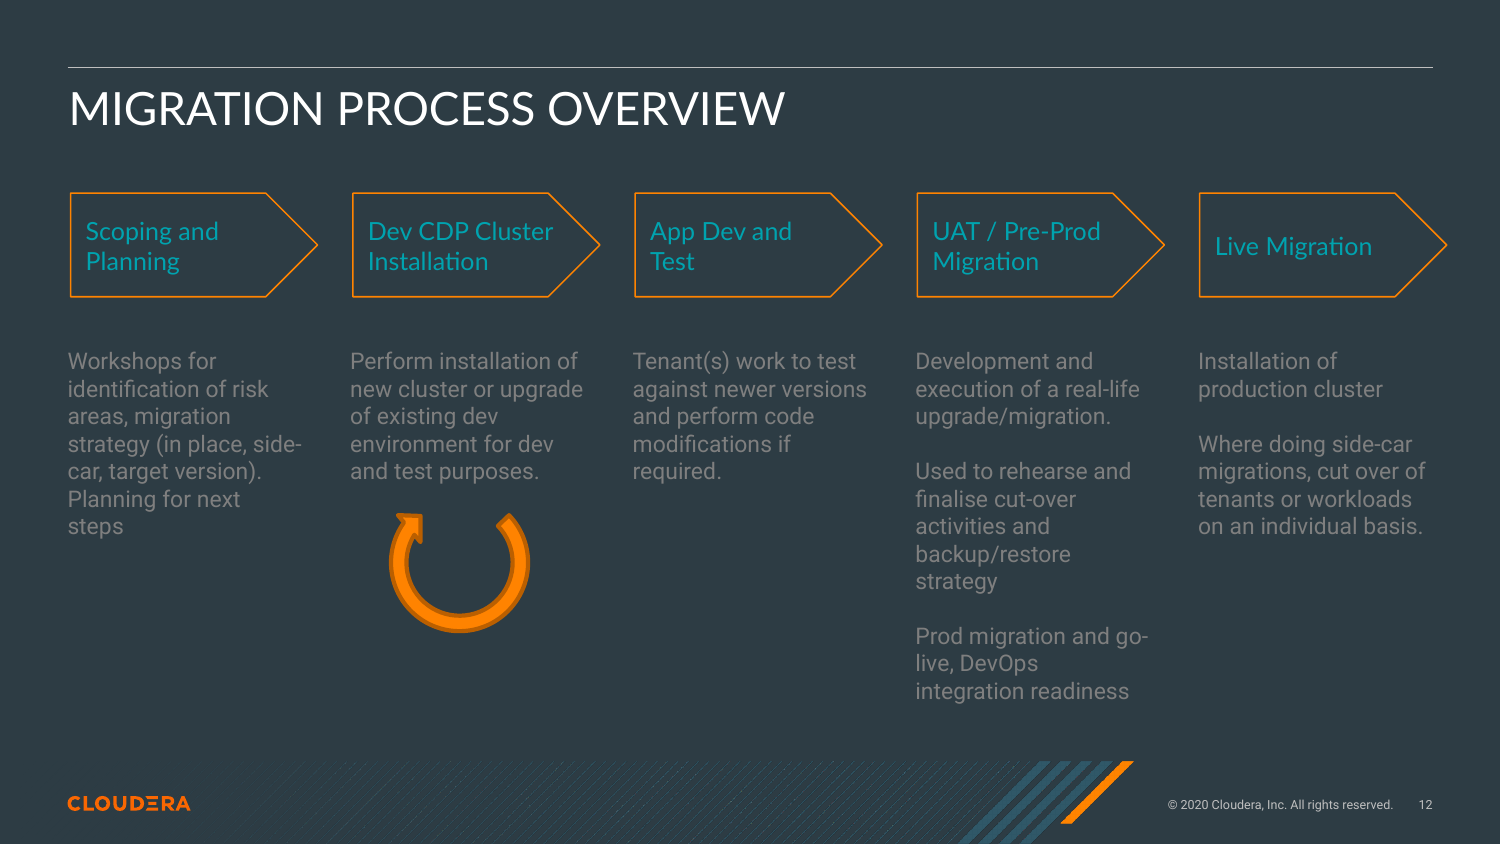

# MIGRATION PROCESS OVERVIEW
Scoping and Planning
Dev CDP Cluster Installation
App Dev and Test
UAT / Pre-Prod Migration
Live Migration
Workshops for identification of risk areas, migration strategy (in place, side-car, target version).
Planning for next steps
Perform installation of new cluster or upgrade of existing dev environment for dev and test purposes.
Tenant(s) work to test against newer versions and perform code modifications if required.

Development and execution of a real-life upgrade/migration.

Used to rehearse and finalise cut-over activities and backup/restore strategy

Prod migration and go-live, DevOps integration readiness

Installation of production cluster

Where doing side-car migrations, cut over of tenants or workloads on an individual basis.